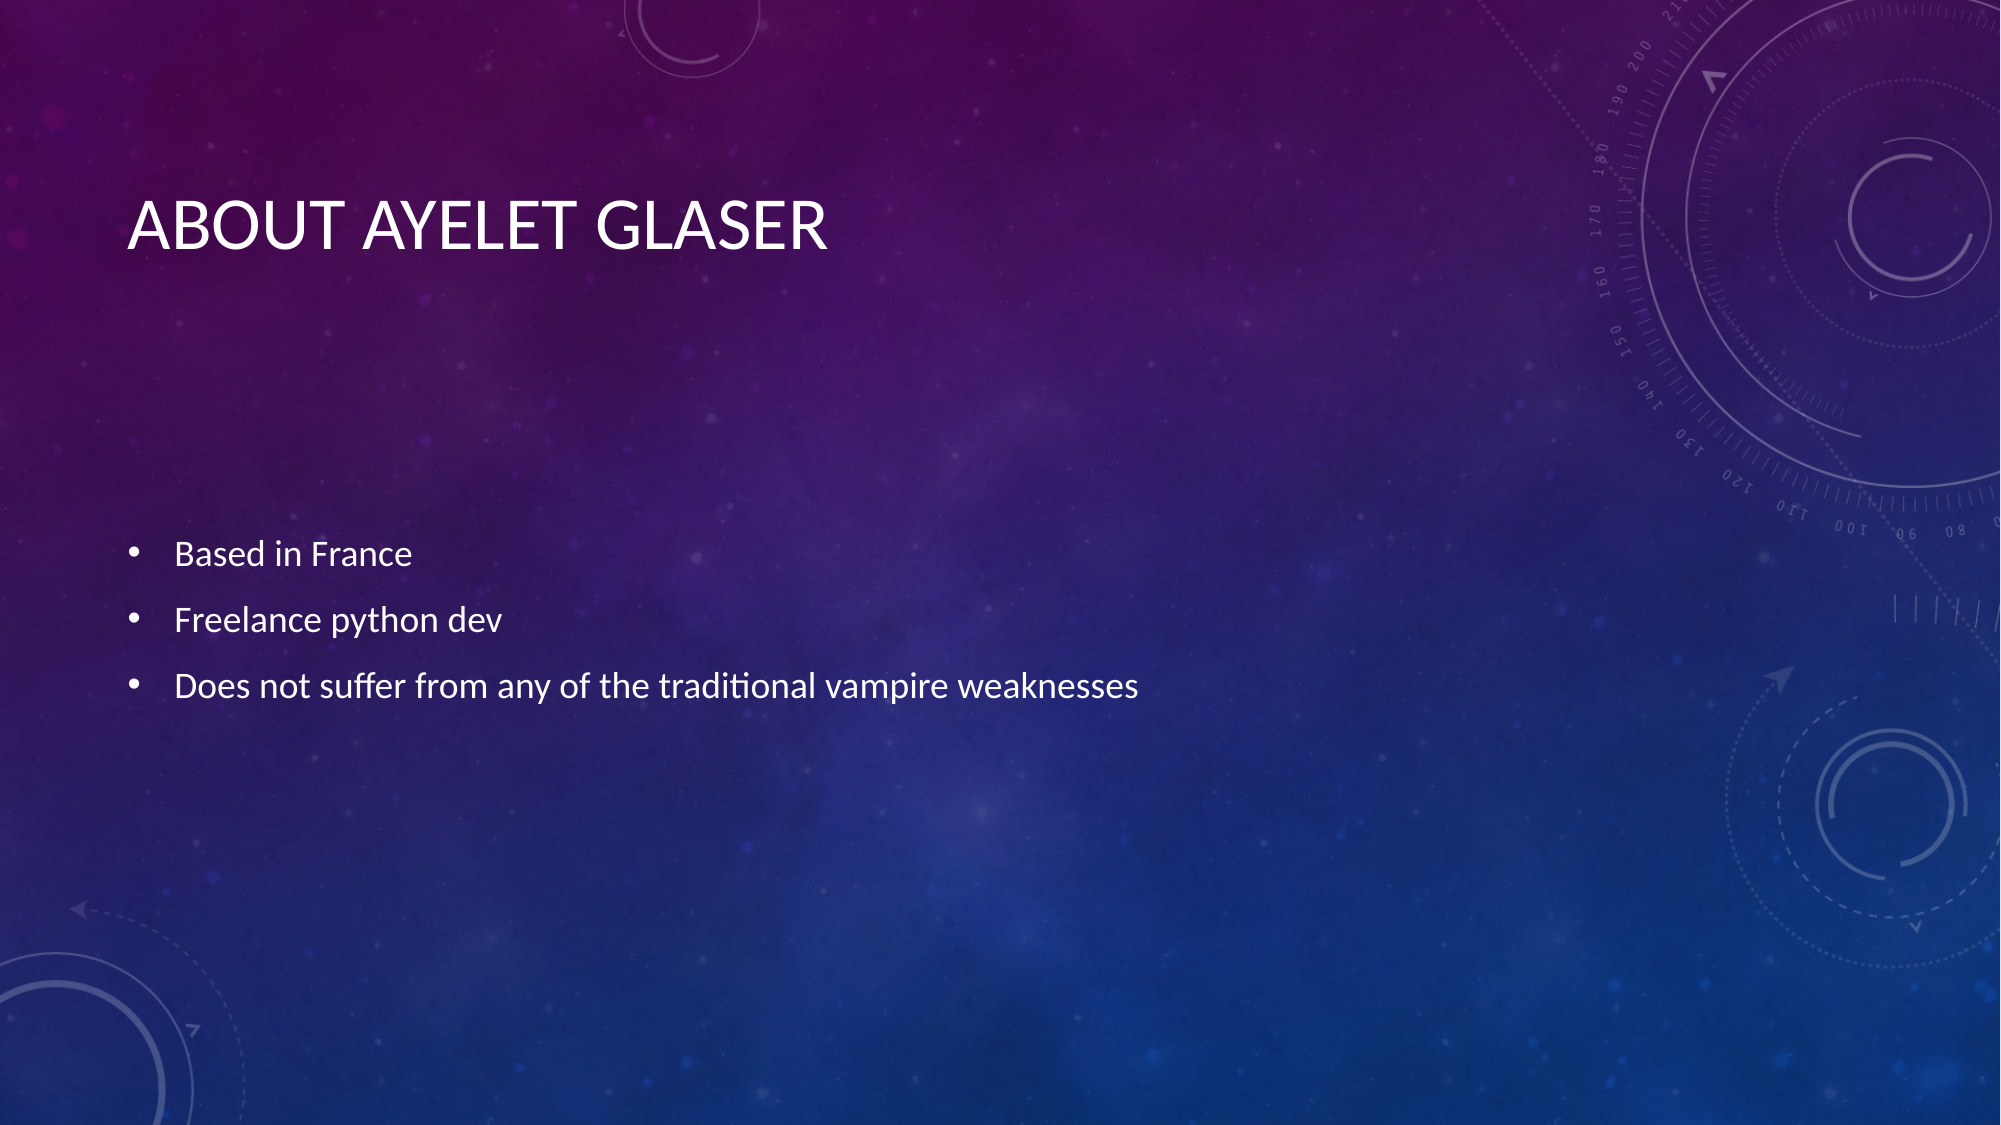

# About Ayelet Glaser
Based in France
Freelance python dev
Does not suffer from any of the traditional vampire weaknesses